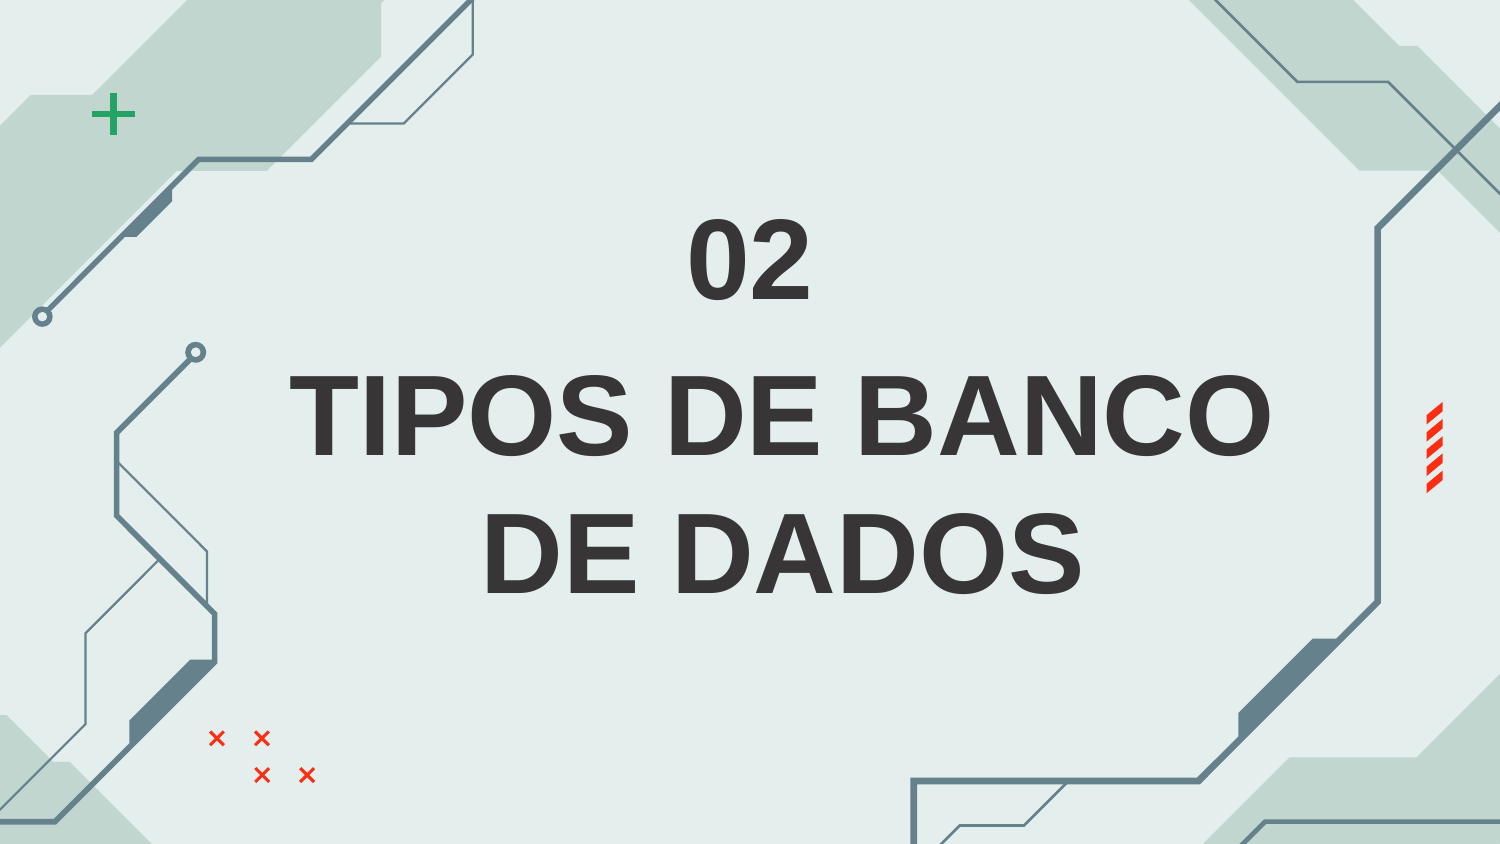

02
# TIPOS DE BANCO DE DADOS